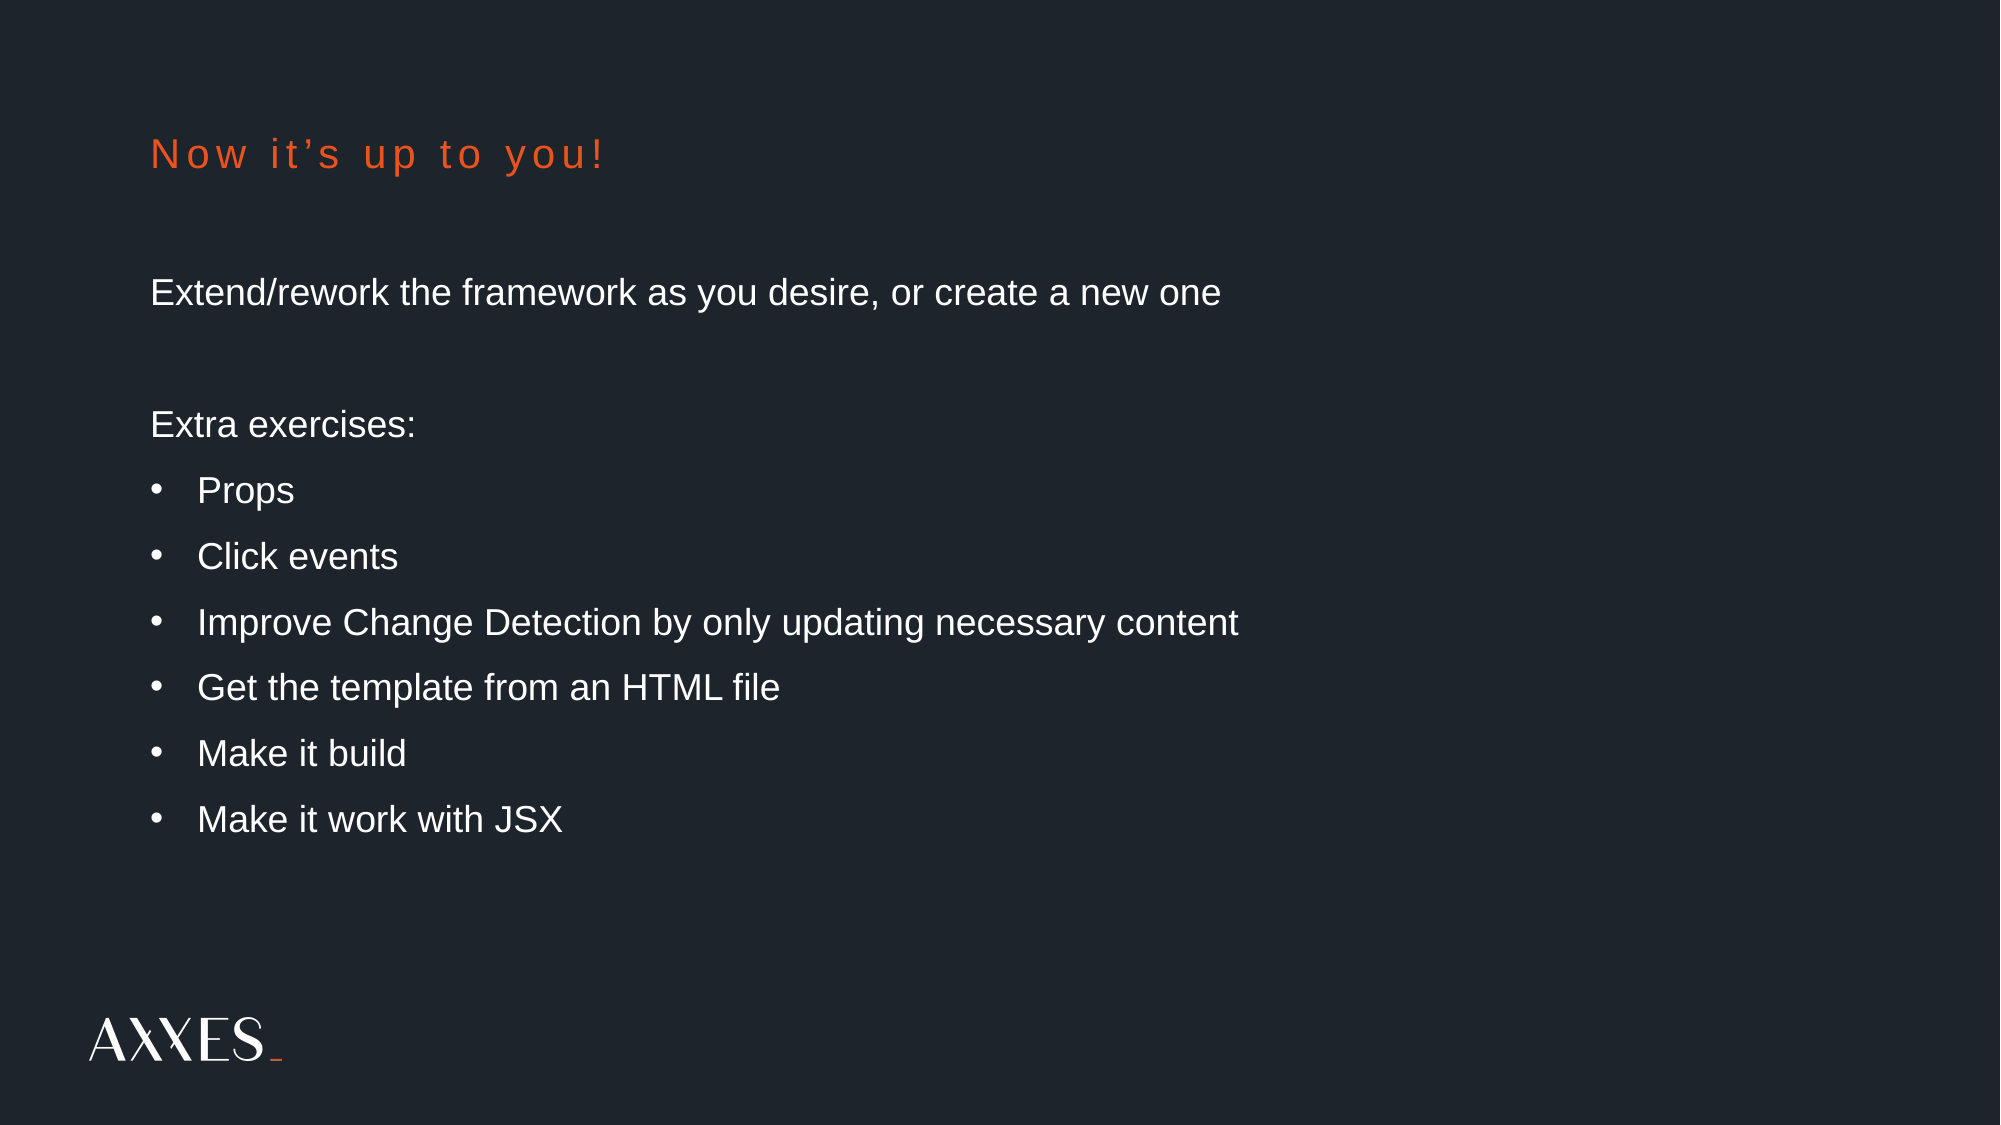

# Now it’s up to you!
Extend/rework the framework as you desire, or create a new one

Extra exercises:
Props
Click events
Improve Change Detection by only updating necessary content
Get the template from an HTML file
Make it build
Make it work with JSX